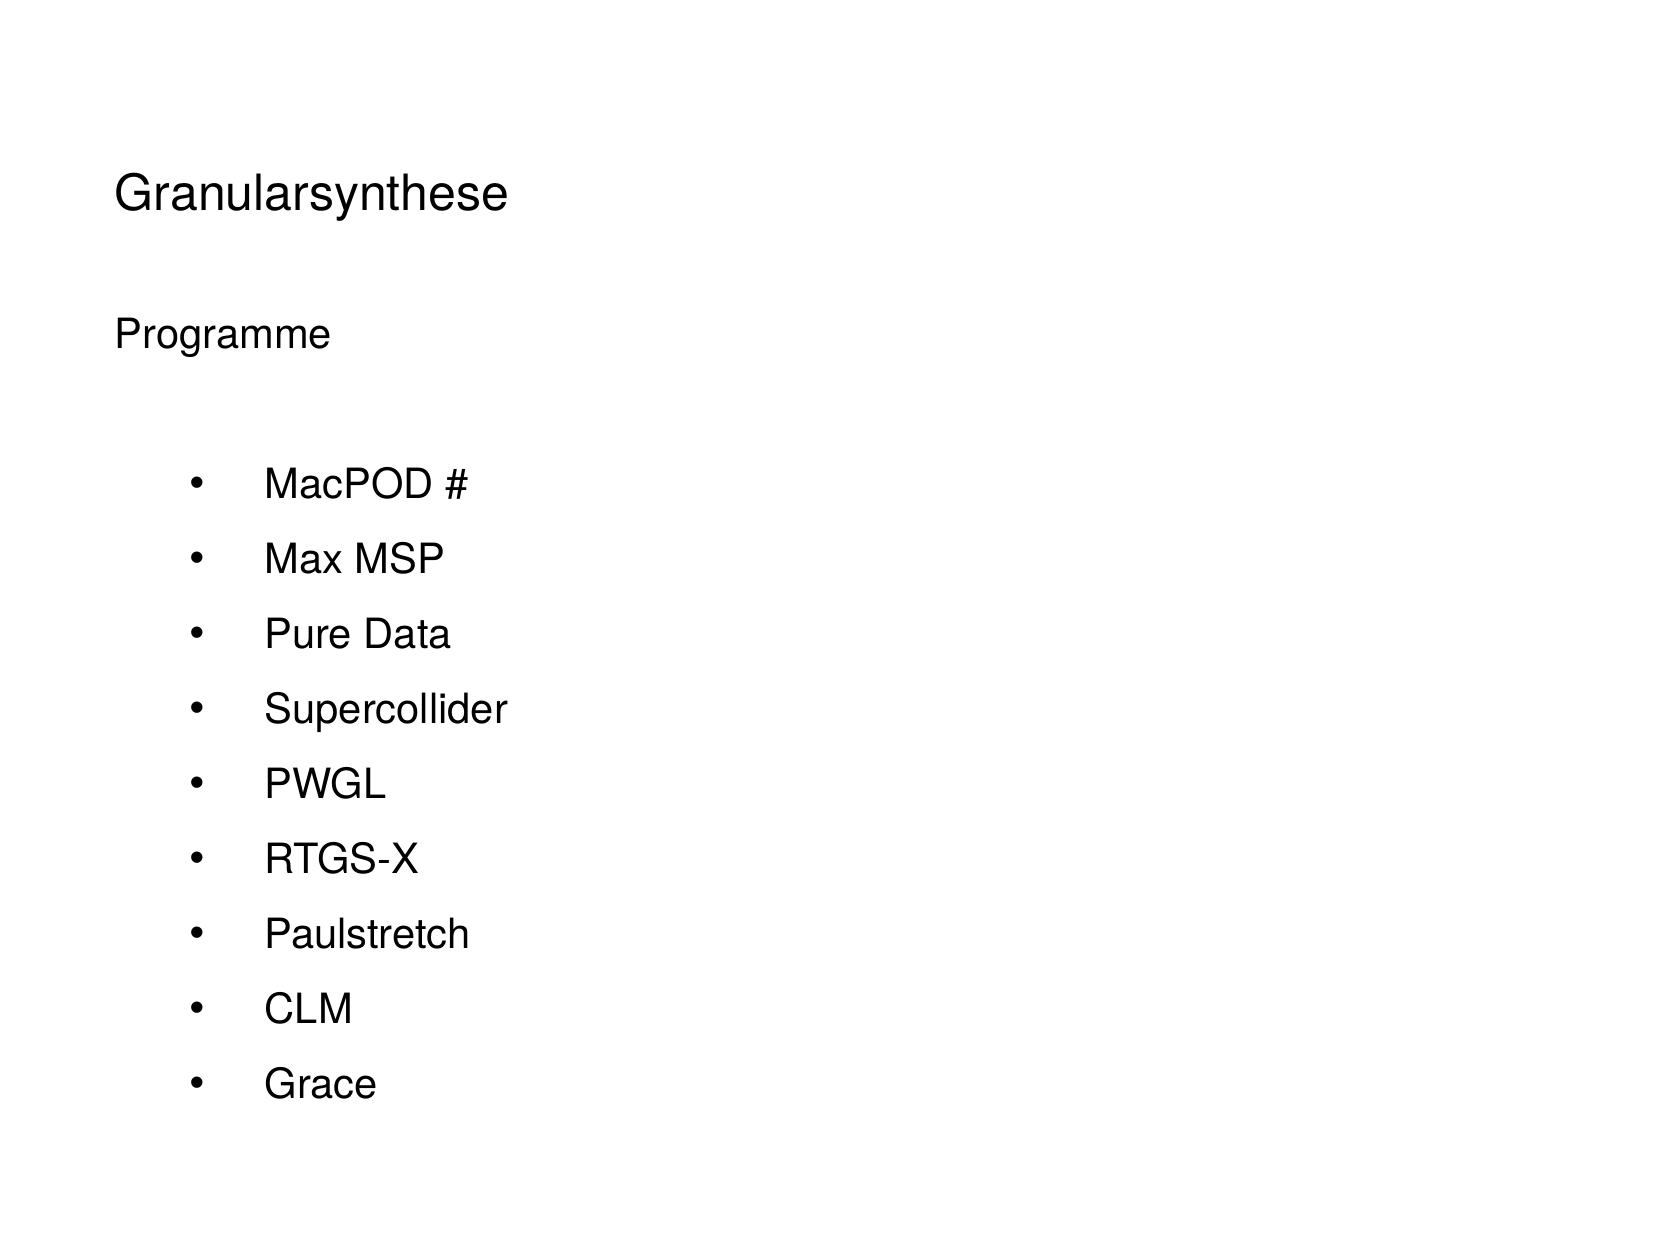

# Granularsynthese
Programme

MacPOD #
Max MSP
Pure Data
Supercollider
PWGL
RTGS-X
Paulstretch
CLM
Grace